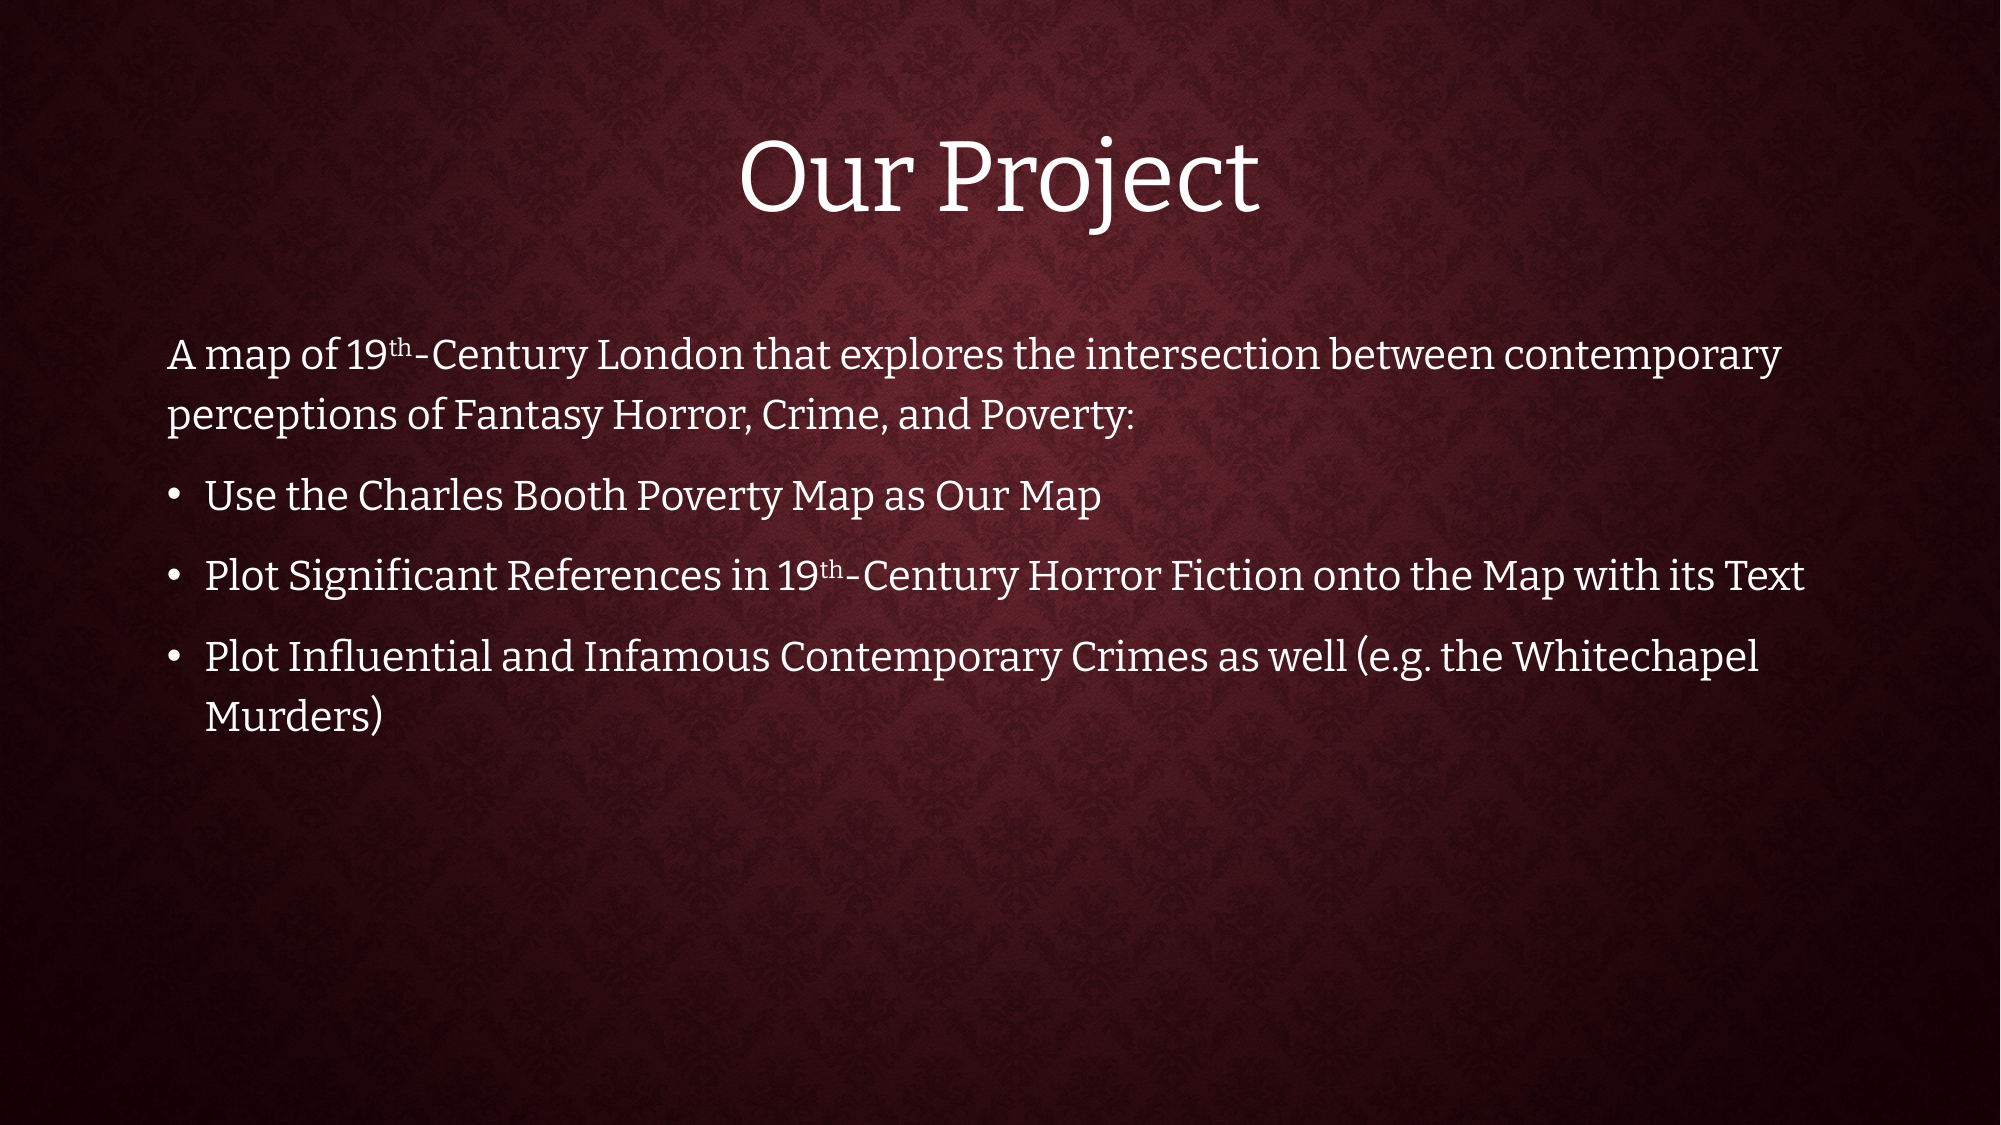

Our Project
A map of 19th-Century London that explores the intersection between contemporary perceptions of Fantasy Horror, Crime, and Poverty:
Use the Charles Booth Poverty Map as Our Map
Plot Significant References in 19th-Century Horror Fiction onto the Map with its Text
Plot Influential and Infamous Contemporary Crimes as well (e.g. the Whitechapel Murders)